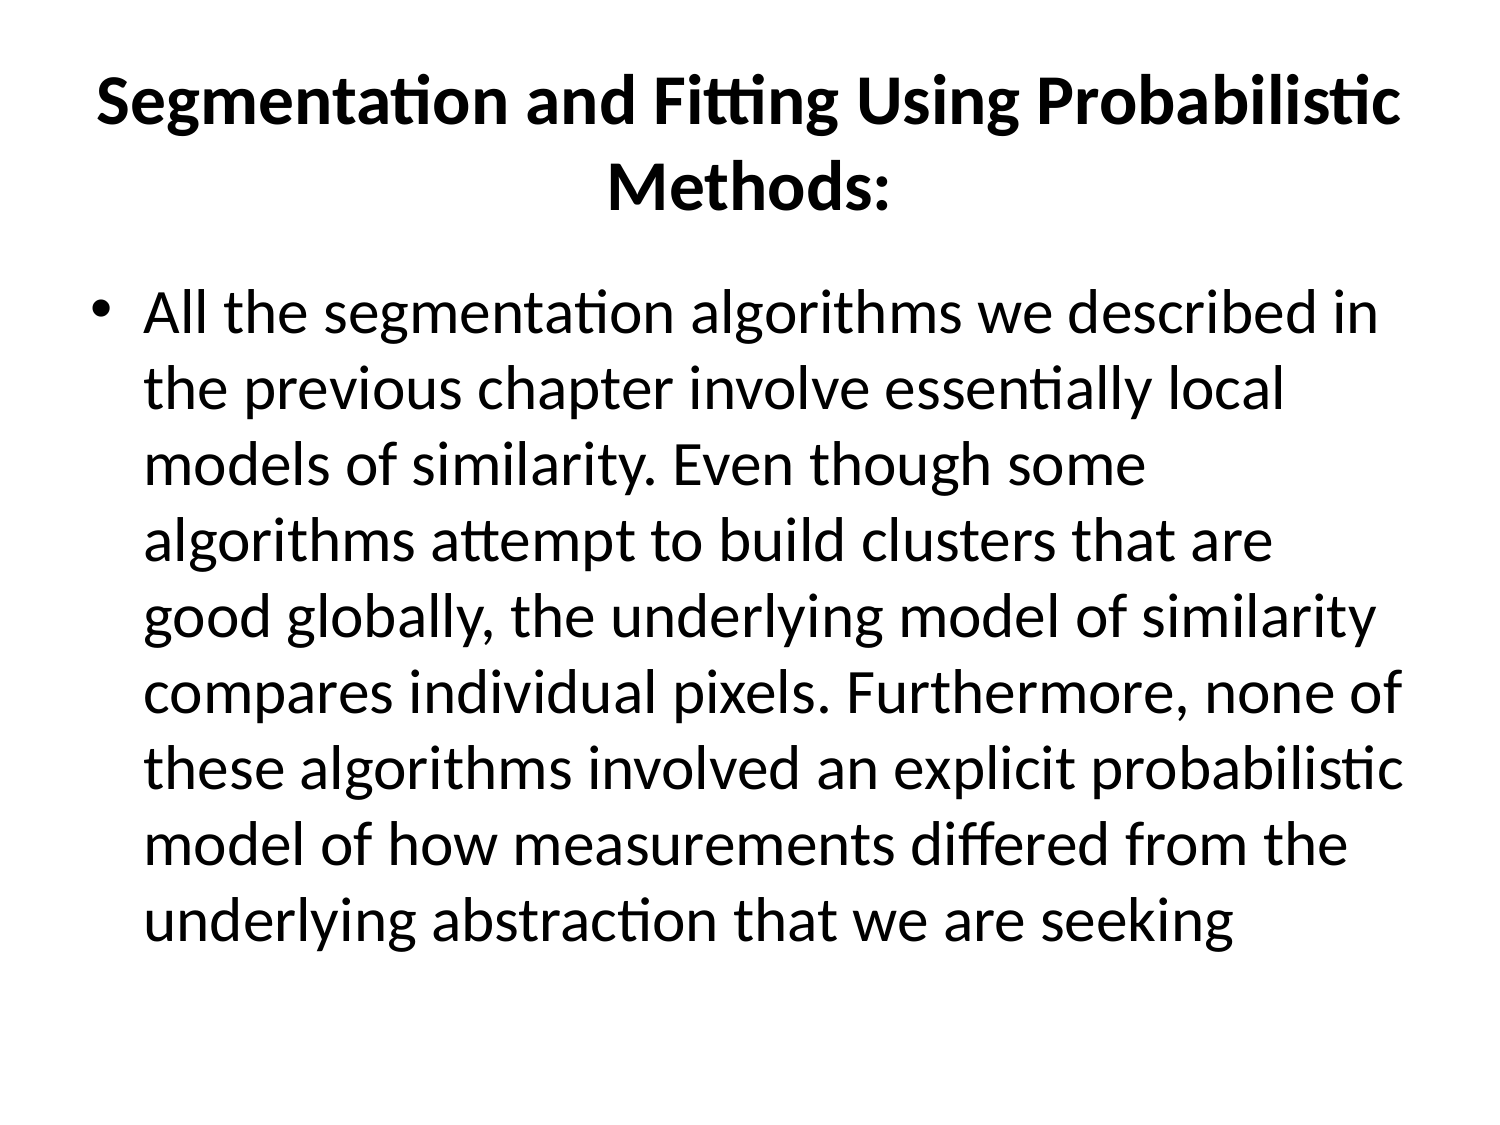

# Segmentation and Fitting Using Probabilistic Methods:
All the segmentation algorithms we described in the previous chapter involve essentially local models of similarity. Even though some algorithms attempt to build clusters that are good globally, the underlying model of similarity compares individual pixels. Furthermore, none of these algorithms involved an explicit probabilistic model of how measurements differed from the underlying abstraction that we are seeking